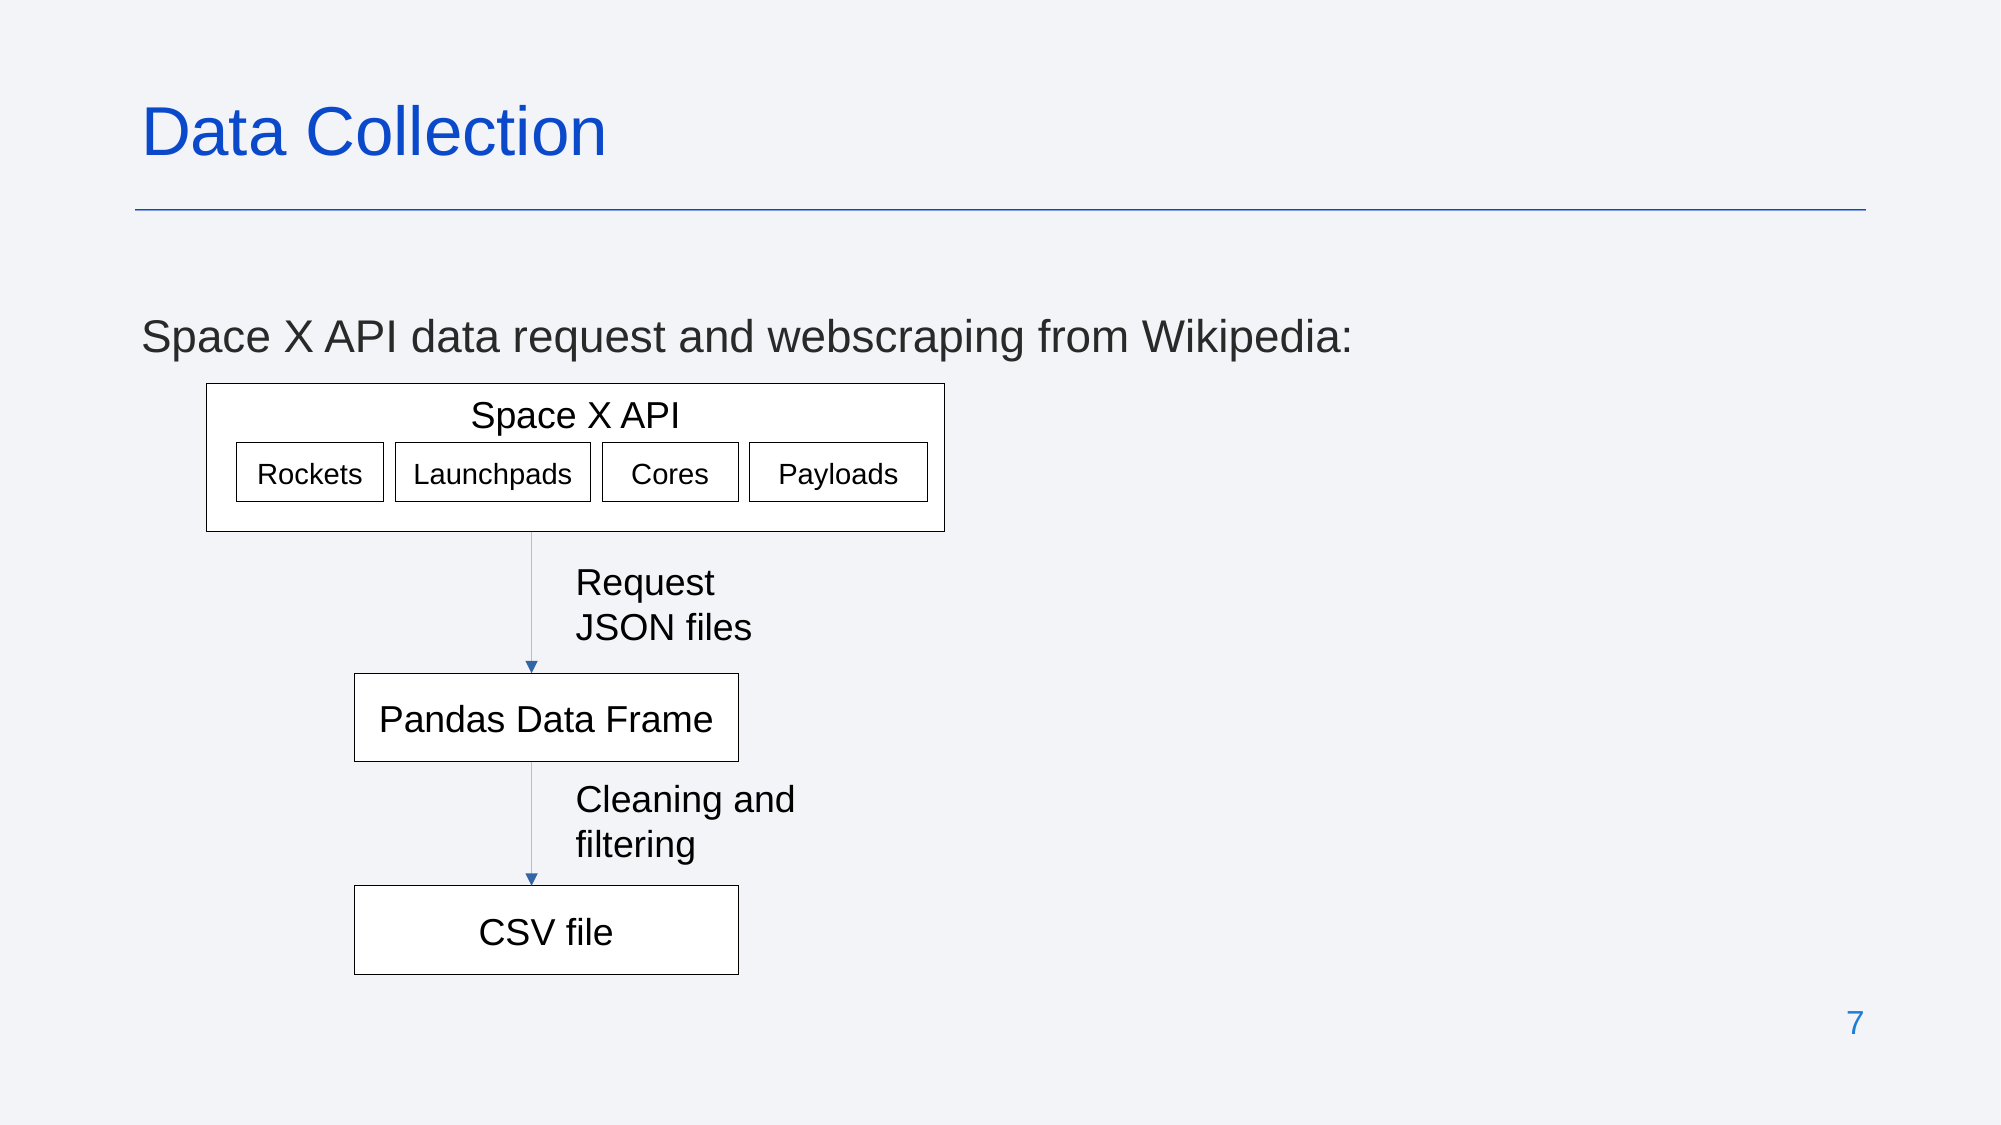

Data Collection
# Space X API data request and webscraping from Wikipedia:

Space X API
Rockets
Launchpads
Cores
Payloads

Request JSON files
Pandas Data Frame

Cleaning and filtering
CSV file
7